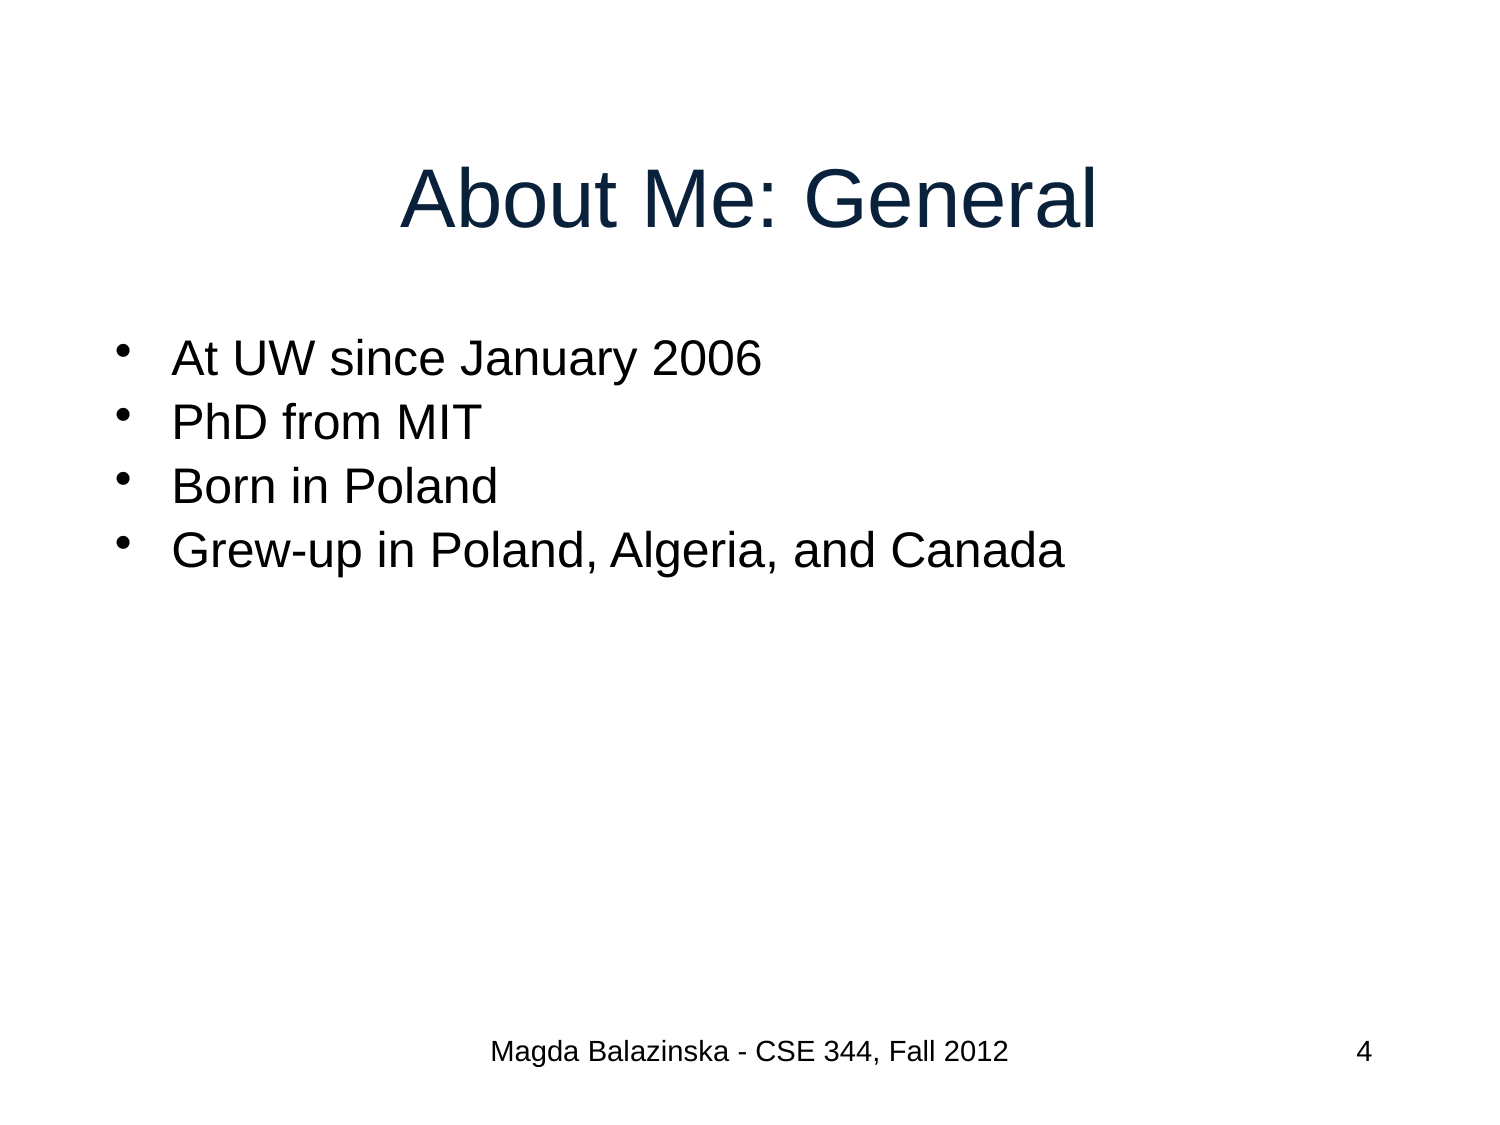

# About Me: General
At UW since January 2006
PhD from MIT
Born in Poland
Grew-up in Poland, Algeria, and Canada
Magda Balazinska - CSE 344, Fall 2012
4